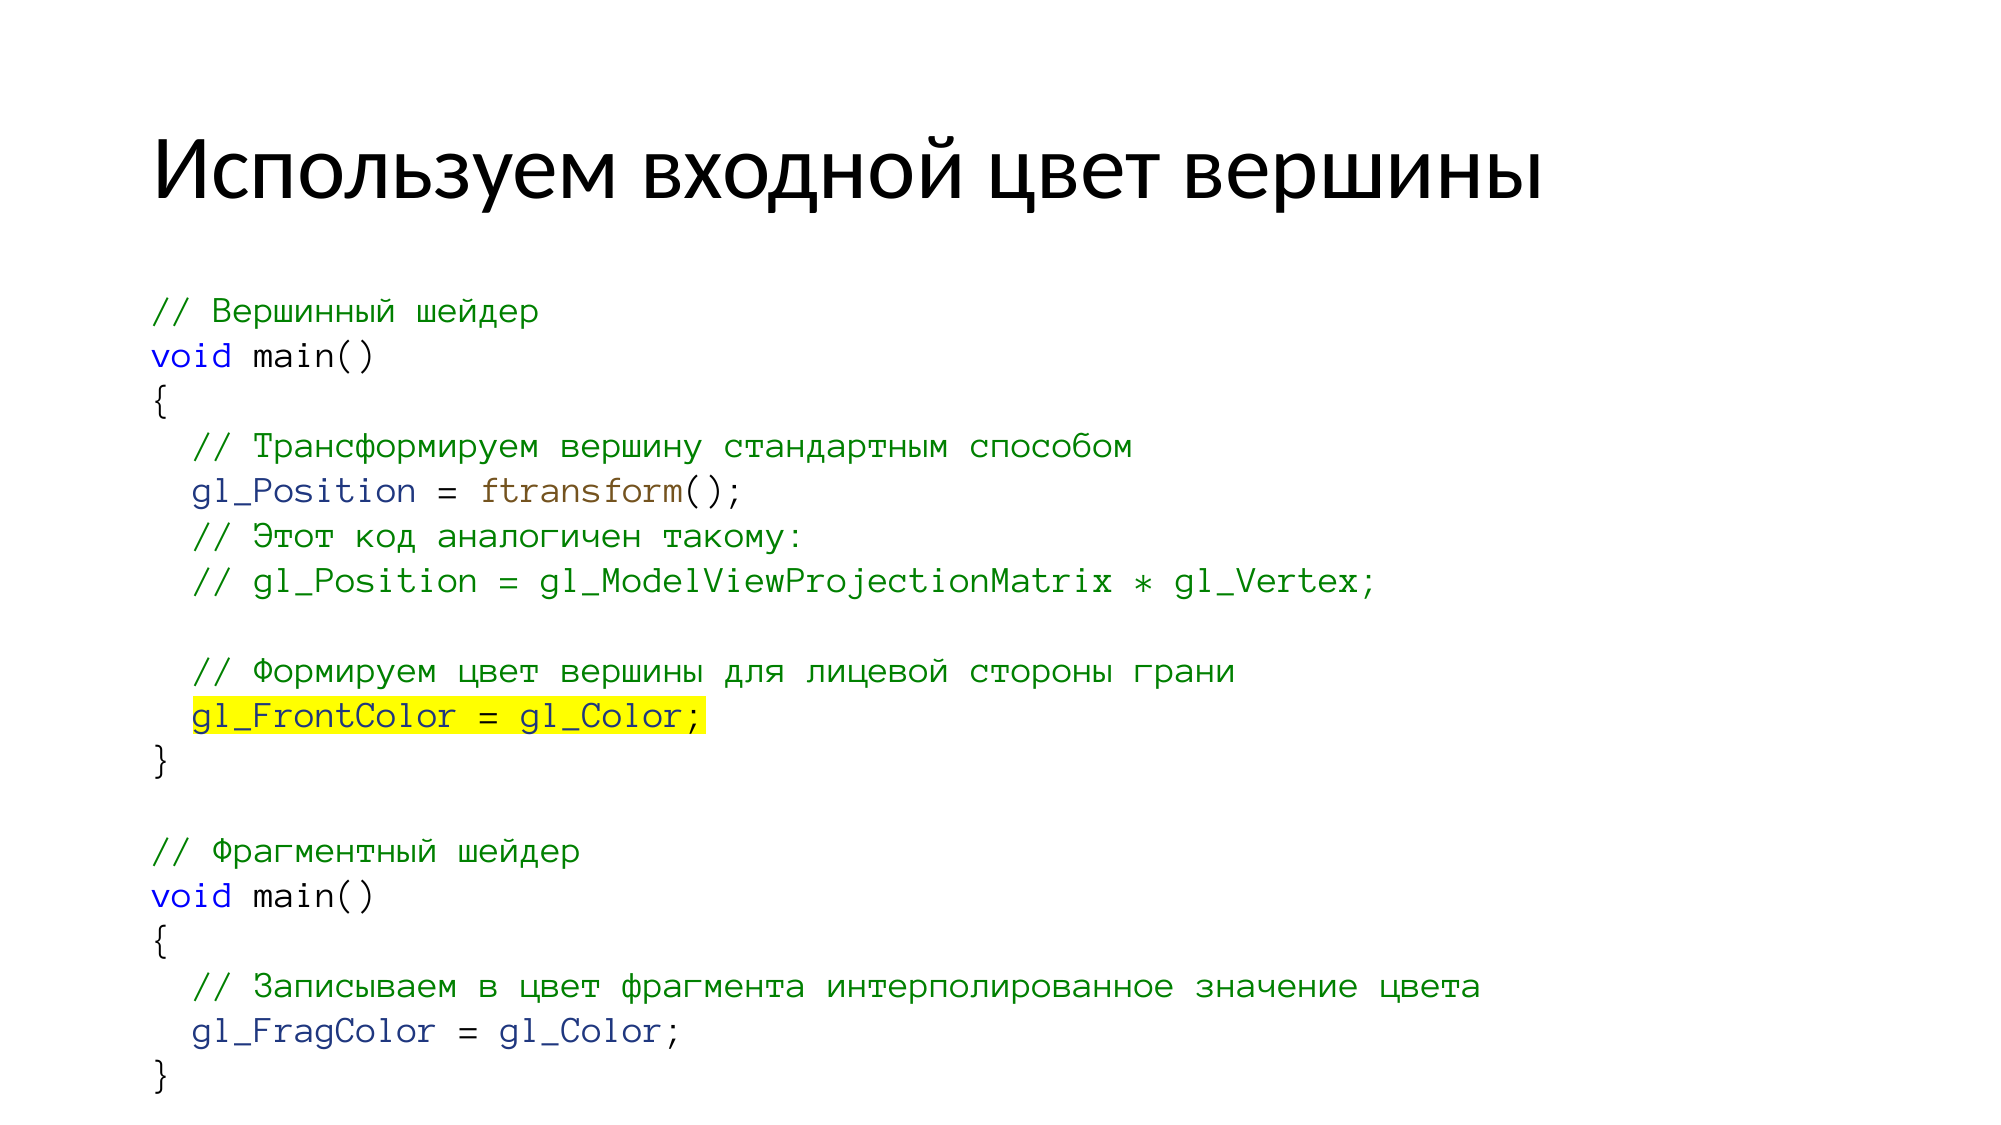

# Используем входной цвет вершины
// Вершинный шейдер
void main()
{
  // Трансформируем вершину стандартным способом
  gl_Position = ftransform();
  // Этот код аналогичен такому:
  // gl_Position = gl_ModelViewProjectionMatrix * gl_Vertex;

  // Формируем цвет вершины для лицевой стороны грани
  gl_FrontColor = gl_Color;
}

// Фрагментный шейдер
void main()
{
  // Записываем в цвет фрагмента интерполированное значение цвета
  gl_FragColor = gl_Color;
}